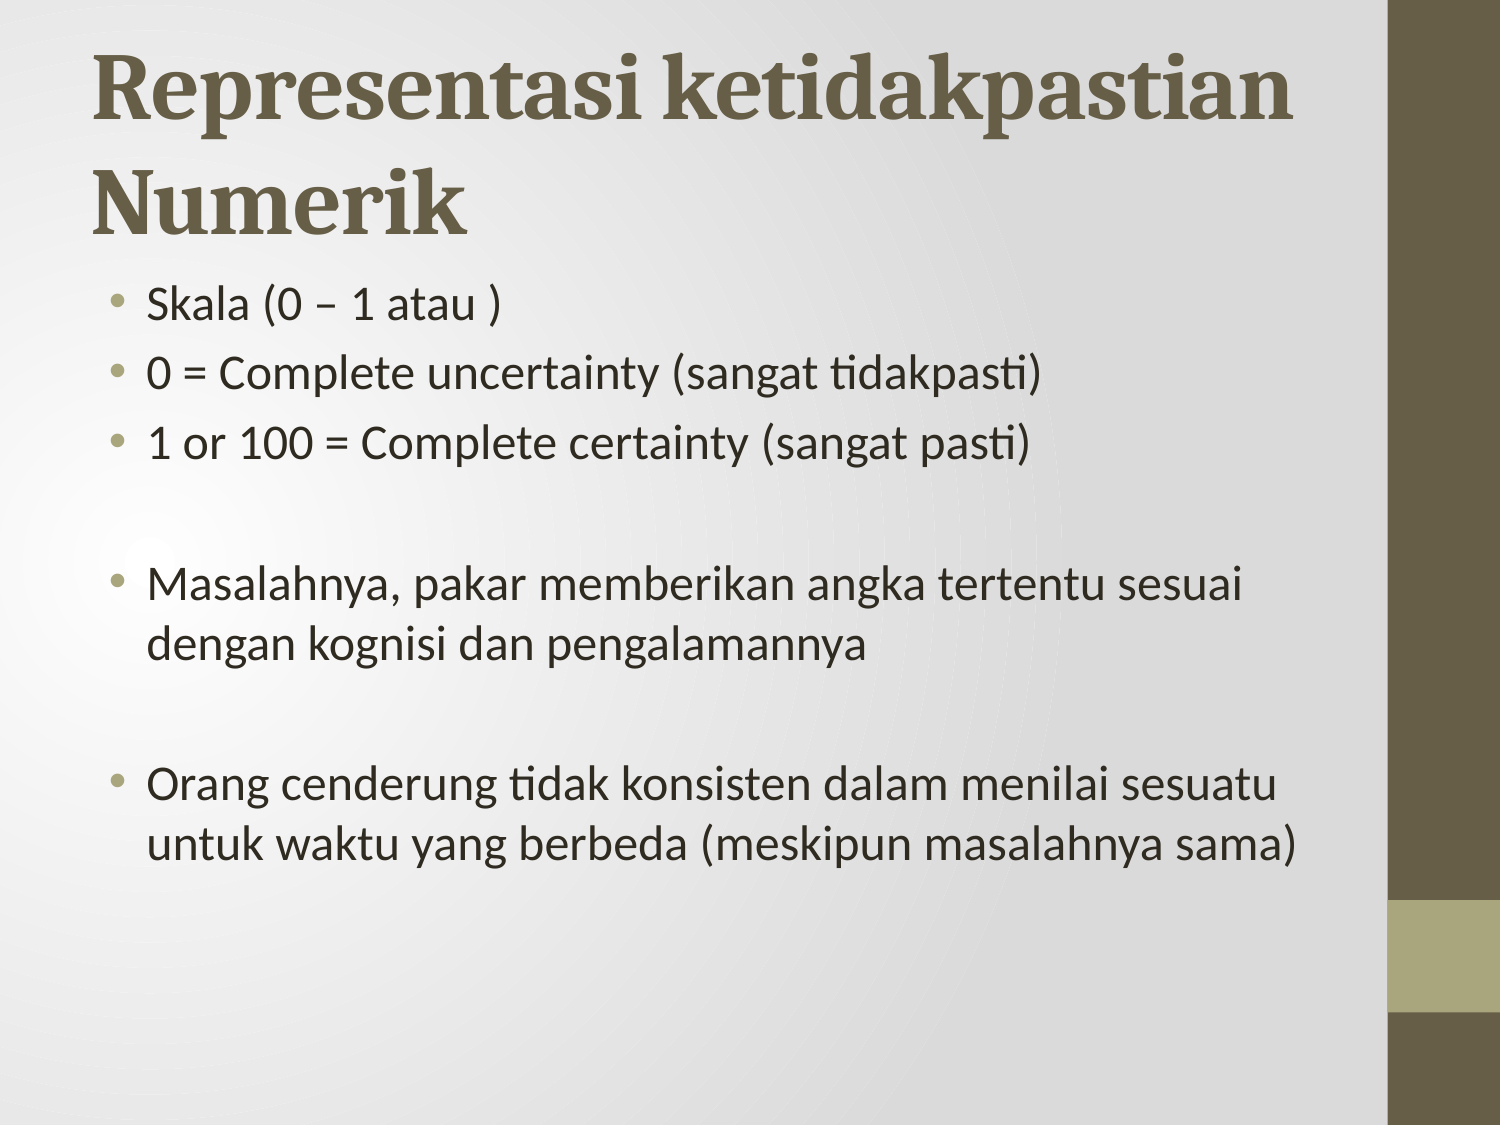

# Representasi ketidakpastian Numerik
Skala (0 – 1 atau )
0 = Complete uncertainty (sangat tidakpasti)
1 or 100 = Complete certainty (sangat pasti)

Masalahnya, pakar memberikan angka tertentu sesuai dengan kognisi dan pengalamannya

Orang cenderung tidak konsisten dalam menilai sesuatu untuk waktu yang berbeda (meskipun masalahnya sama)